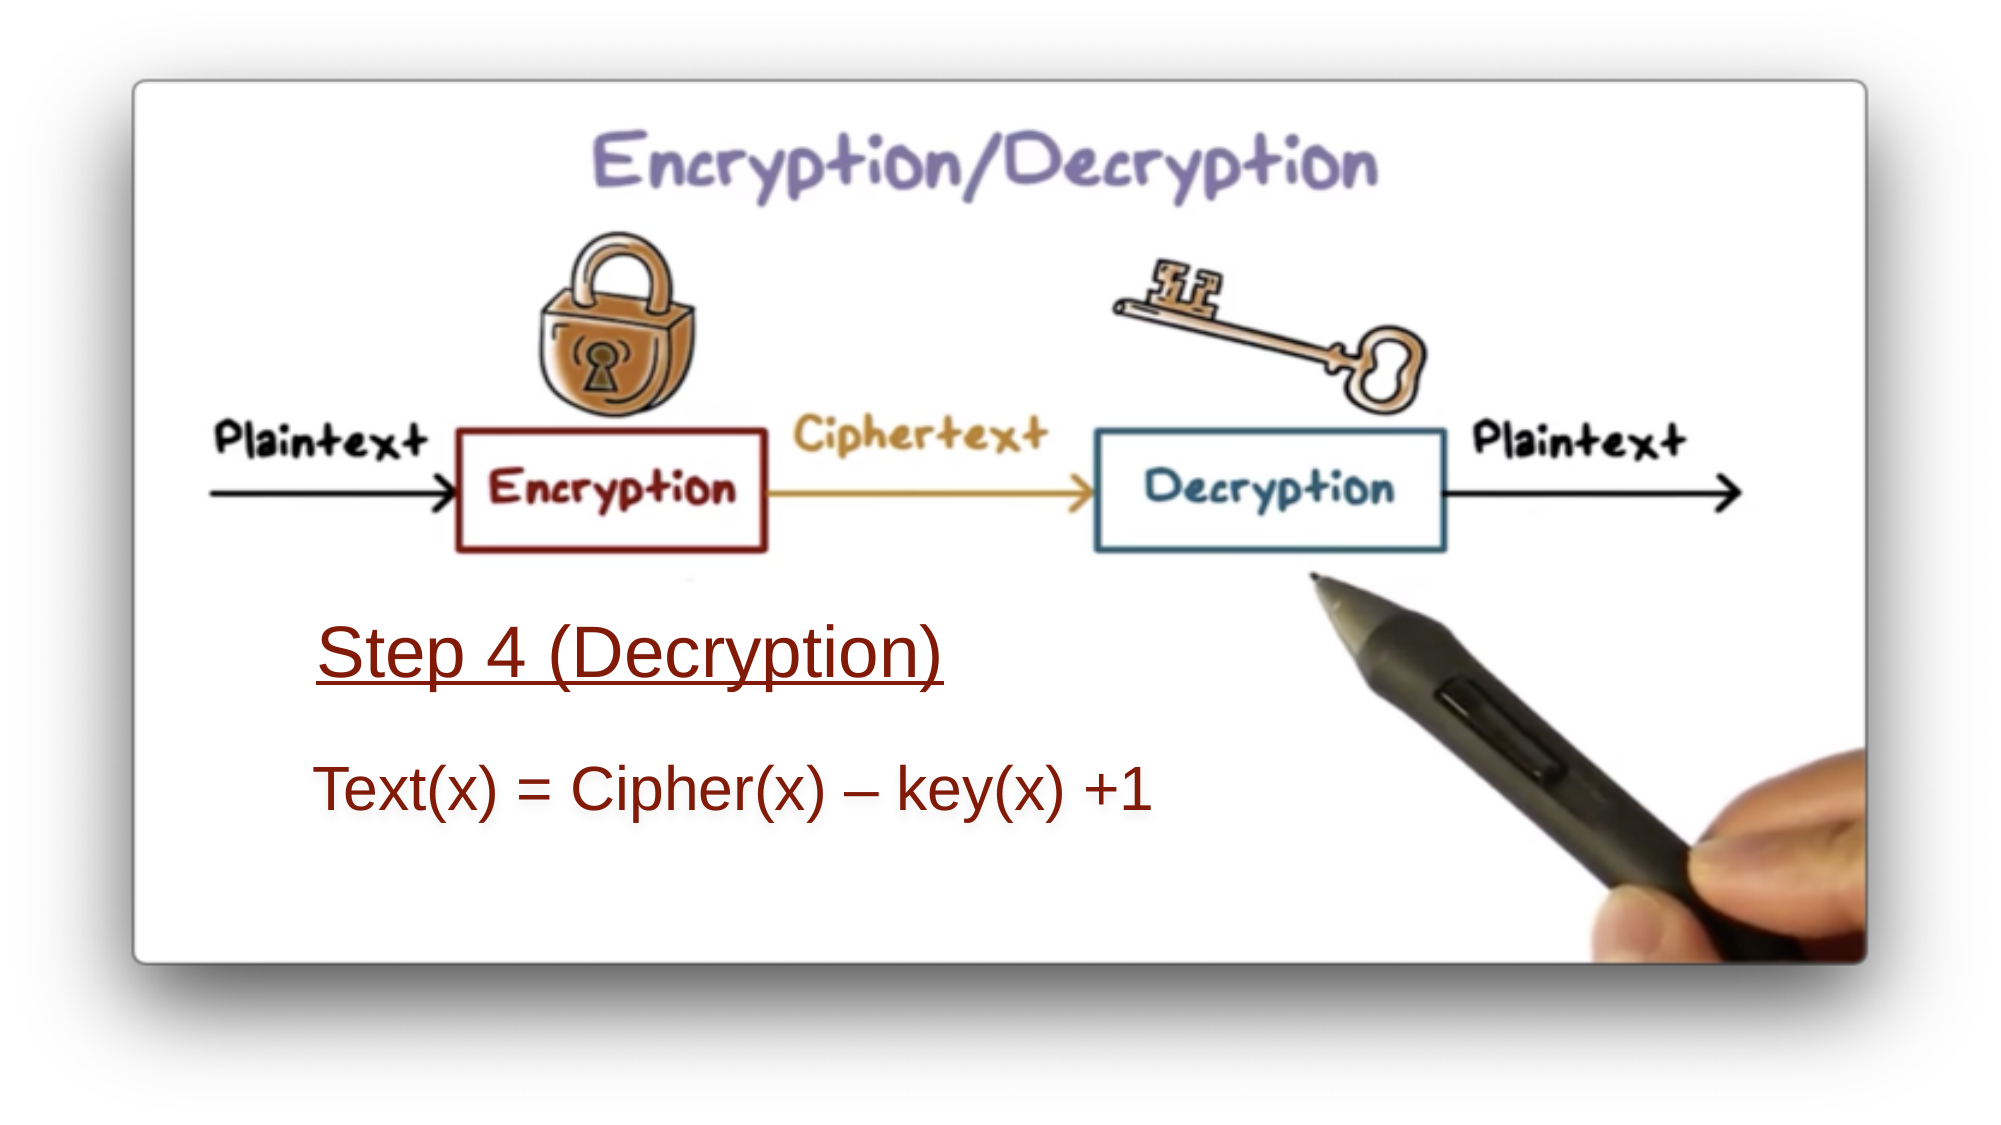

Step 4 (Decryption)

Text(x) = Cipher(x) – key(x) +1